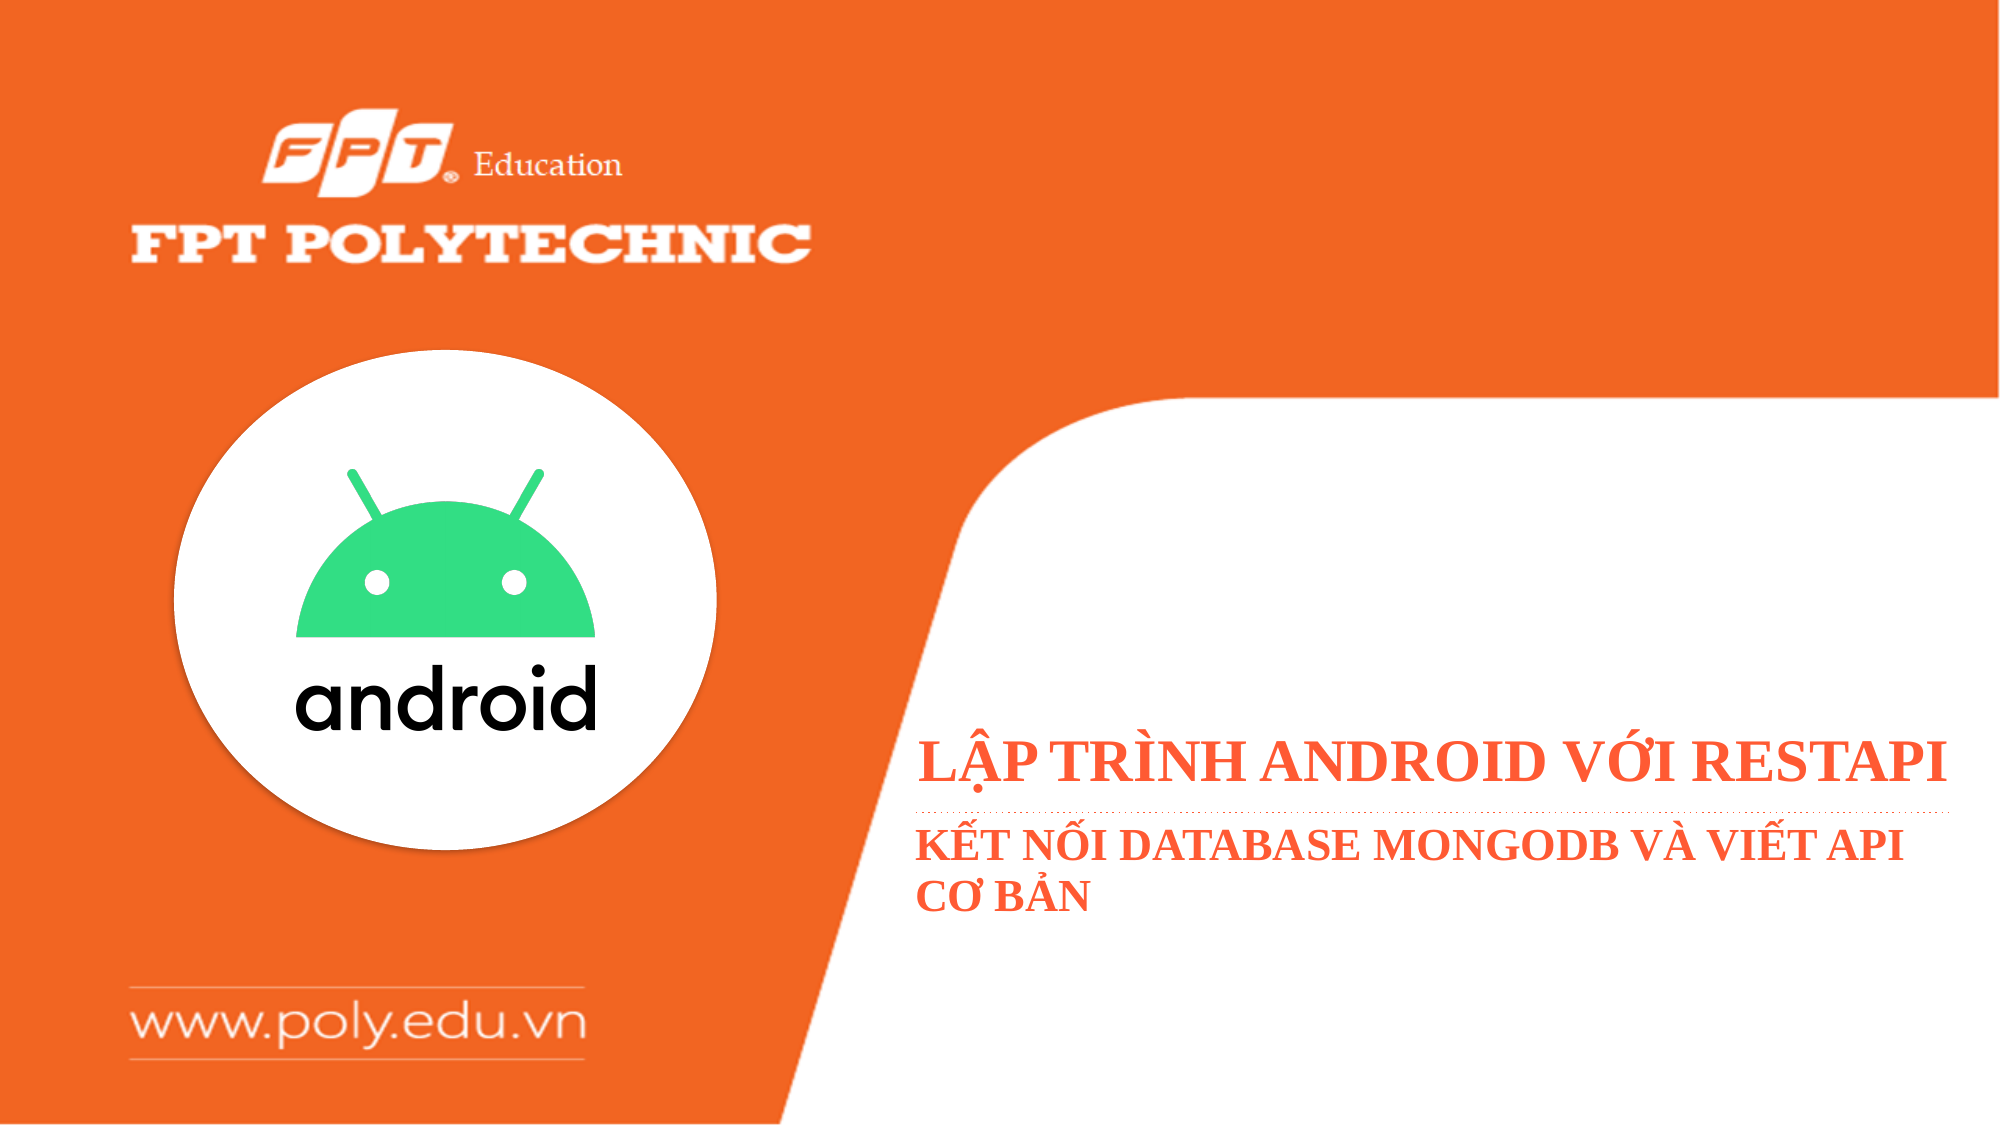

# LẬP TRÌNH ANDROID VỚI RESTAPI
kết nối database mongodb và viết api cơ bản